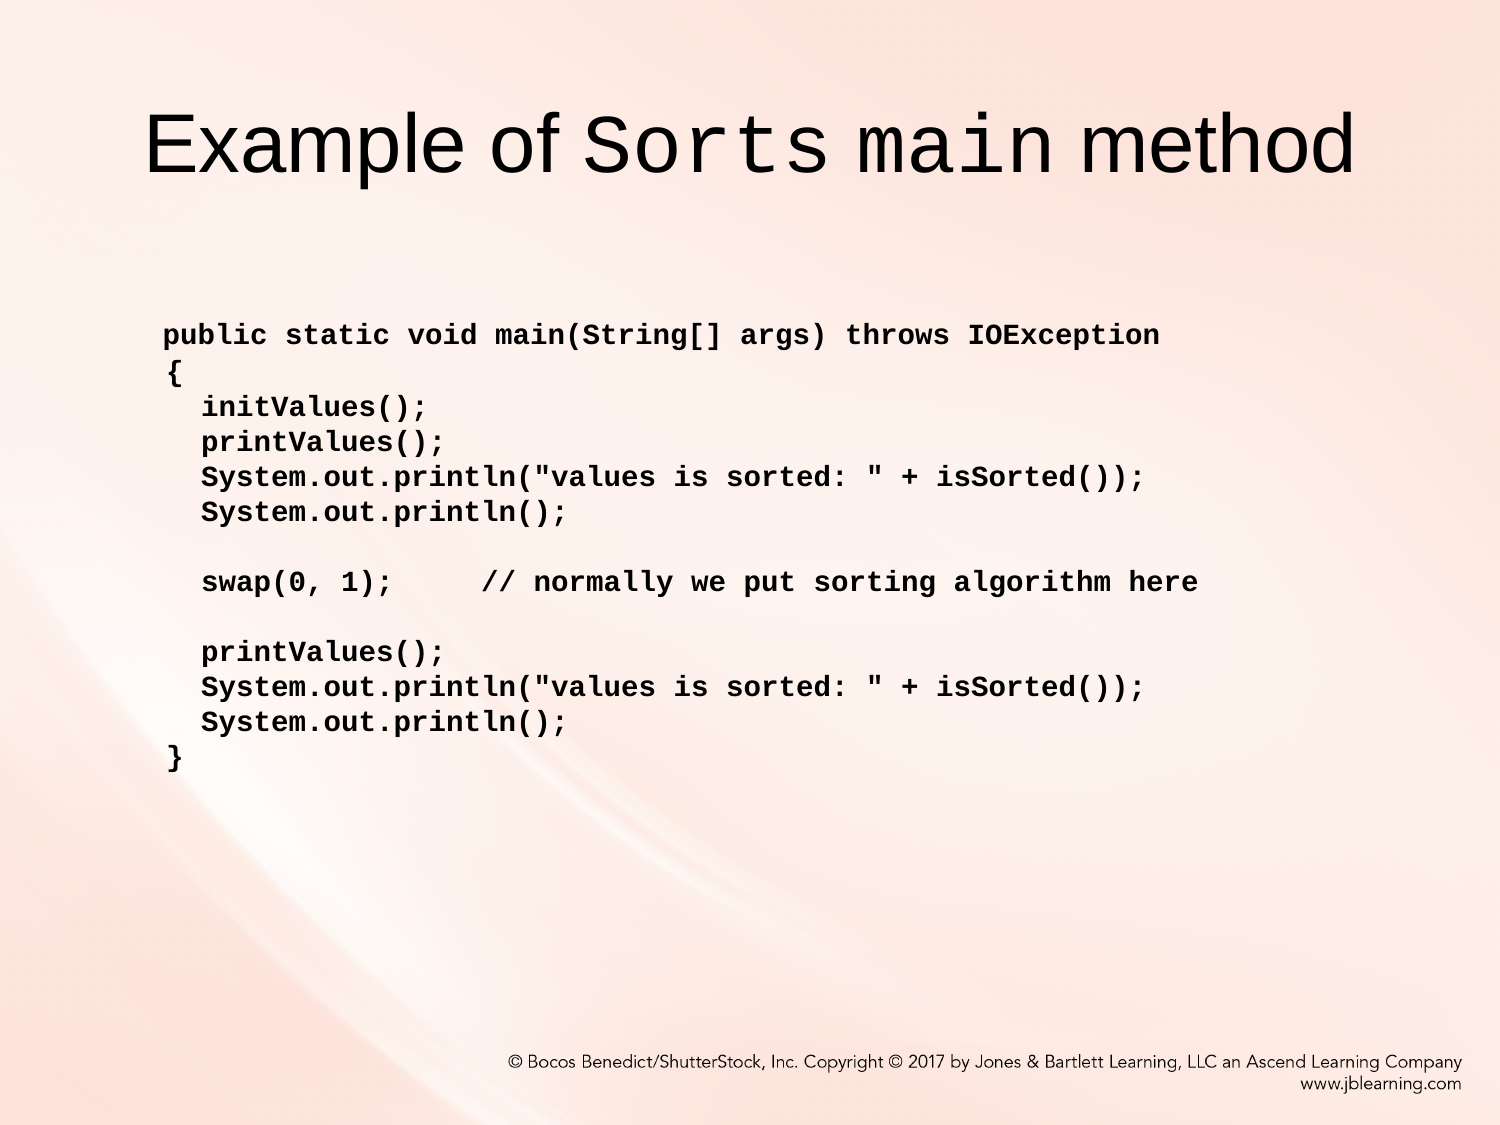

# Example of Sorts main method
   public static void main(String[] args) throws IOException
  {
    initValues();
    printValues();
    System.out.println("values is sorted: " + isSorted());
    System.out.println();

    swap(0, 1);     // normally we put sorting algorithm here

    printValues();
    System.out.println("values is sorted: " + isSorted());
    System.out.println();
  }